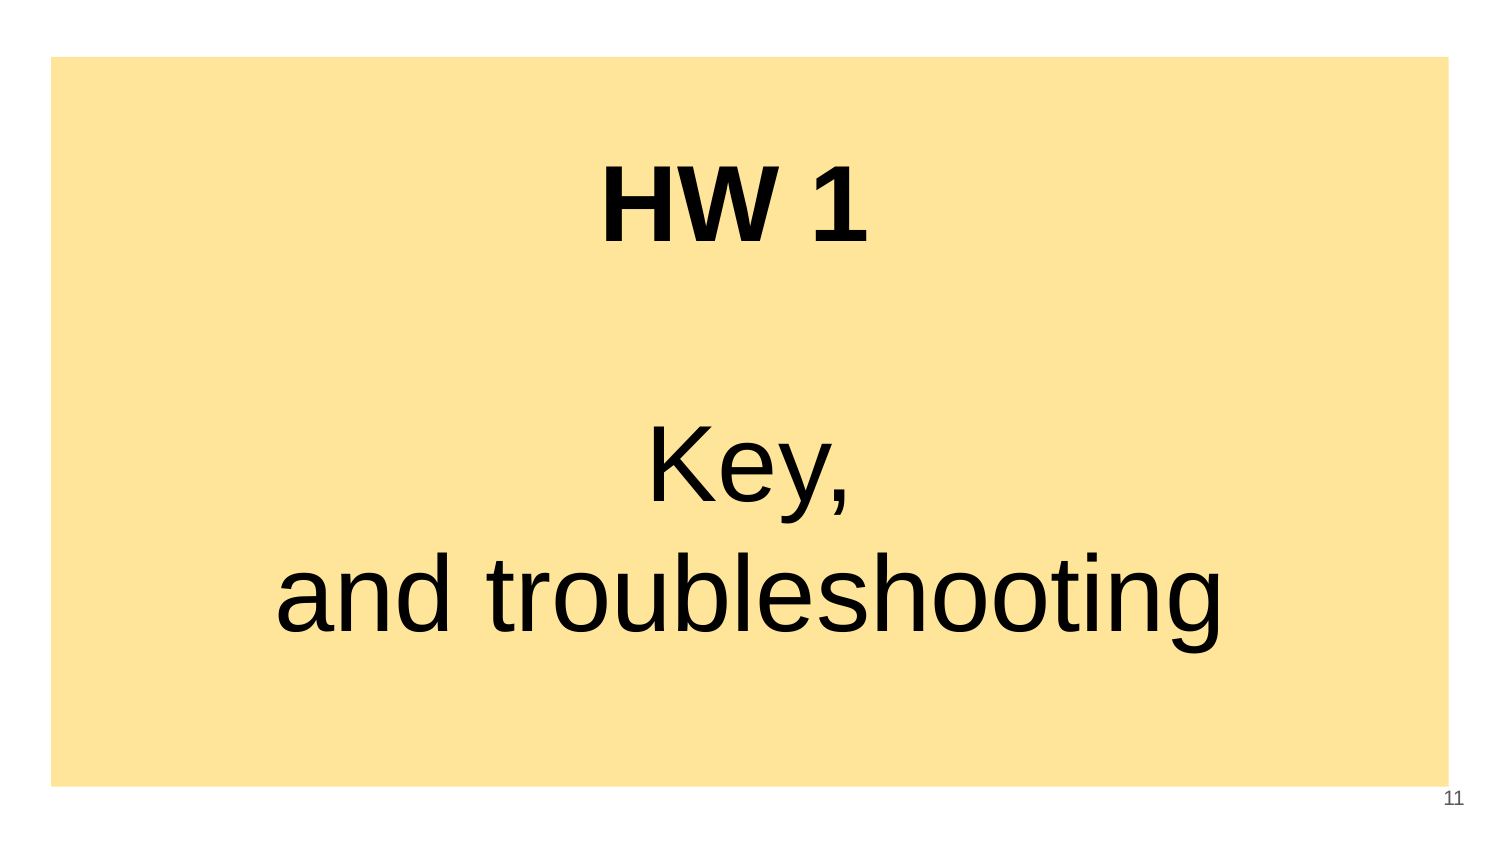

# HW 1
Key,
and troubleshooting
11